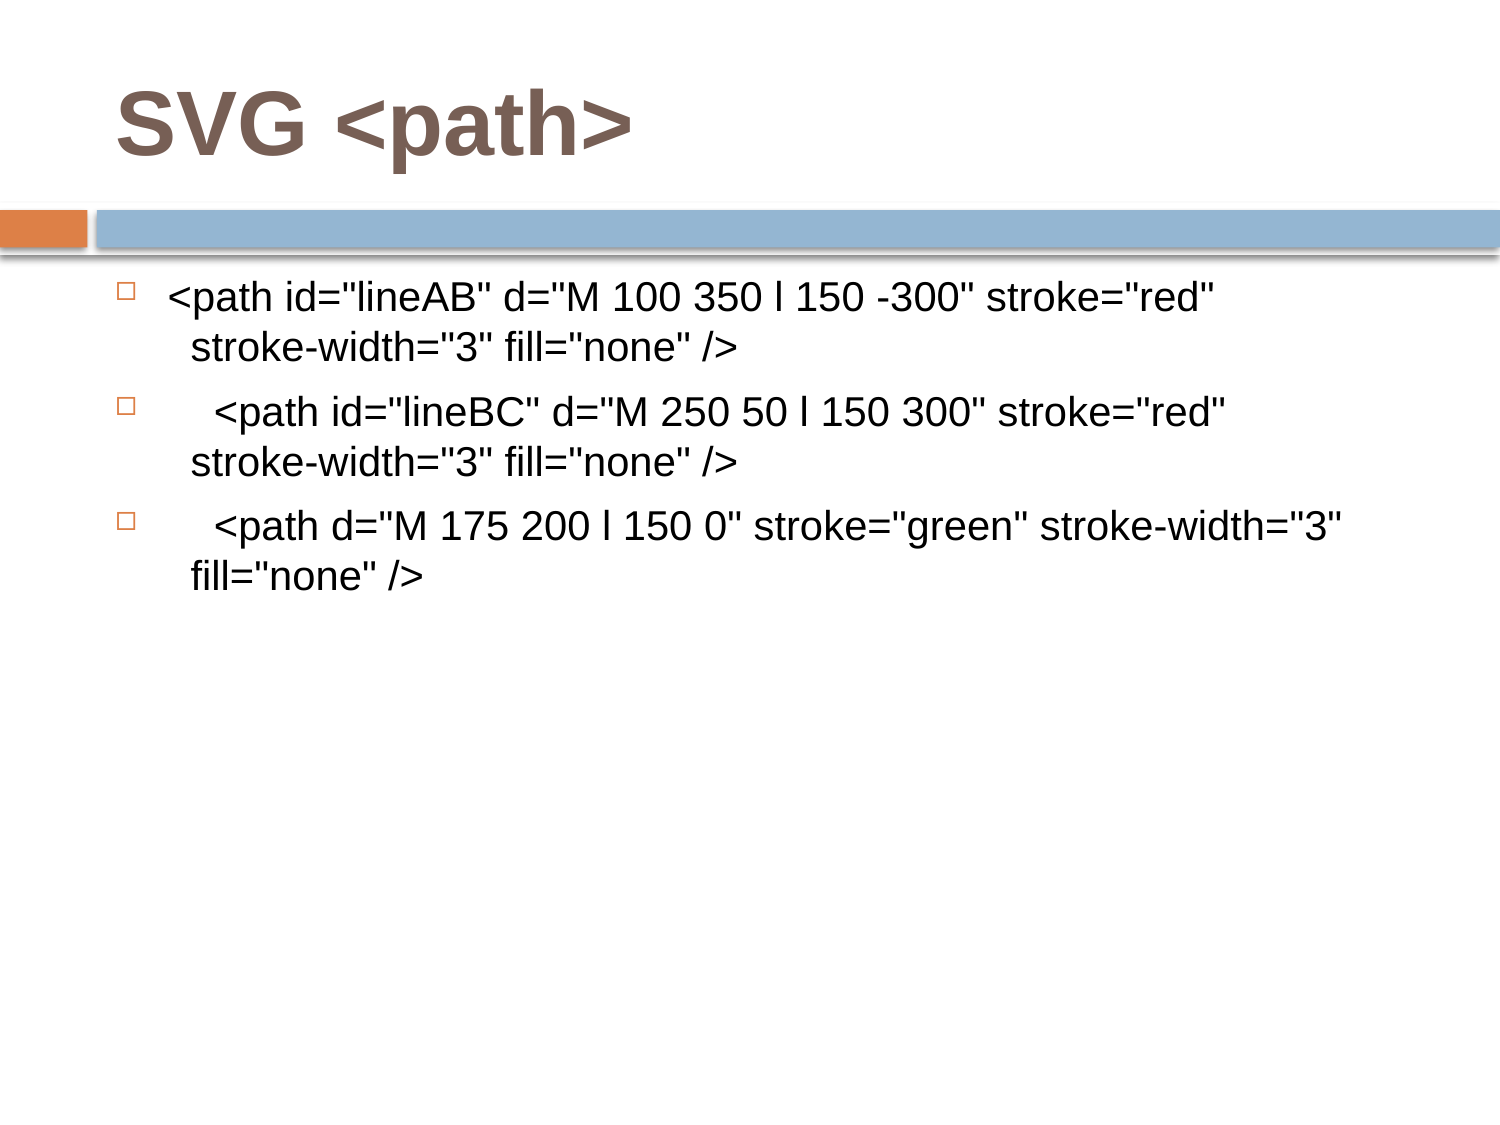

# SVG <path>
<path id="lineAB" d="M 100 350 l 150 -300" stroke="red"
  stroke-width="3" fill="none" />
    <path id="lineBC" d="M 250 50 l 150 300" stroke="red"
  stroke-width="3" fill="none" />
    <path d="M 175 200 l 150 0" stroke="green" stroke-width="3"
  fill="none" />